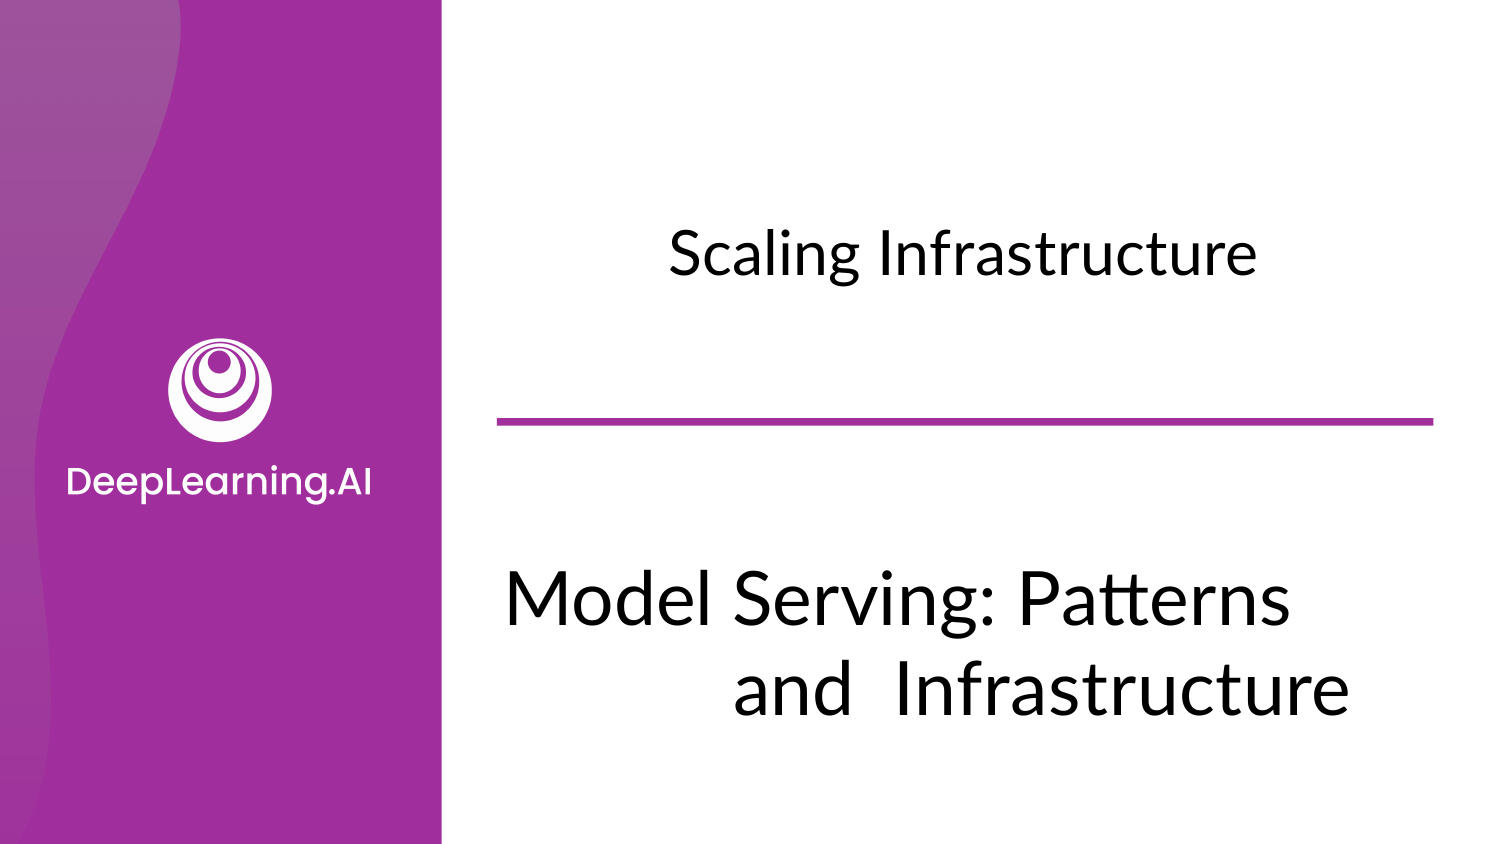

Scaling Infrastructure
Model Serving: Patterns and  Infrastructure